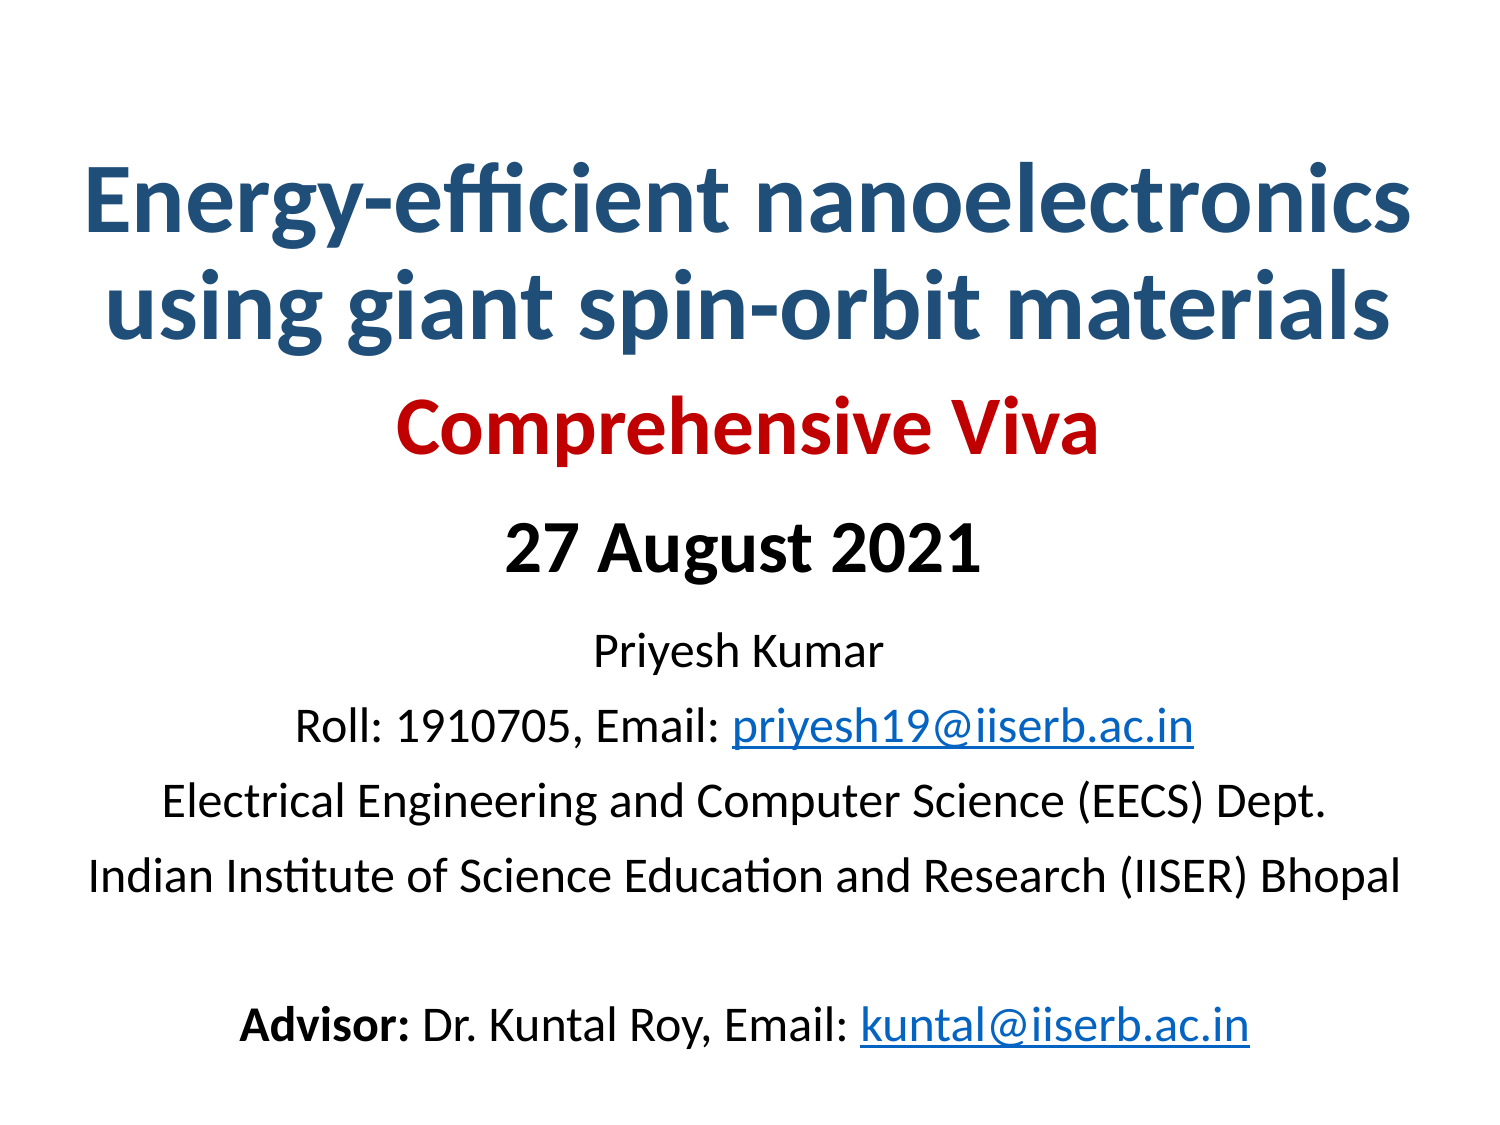

Energy-efficient nanoelectronics using giant spin-orbit materials
Comprehensive Viva
27 August 2021
Priyesh Kumar
Roll: 1910705, Email: priyesh19@iiserb.ac.in
Electrical Engineering and Computer Science (EECS) Dept.
Indian Institute of Science Education and Research (IISER) Bhopal

Advisor: Dr. Kuntal Roy, Email: kuntal@iiserb.ac.in